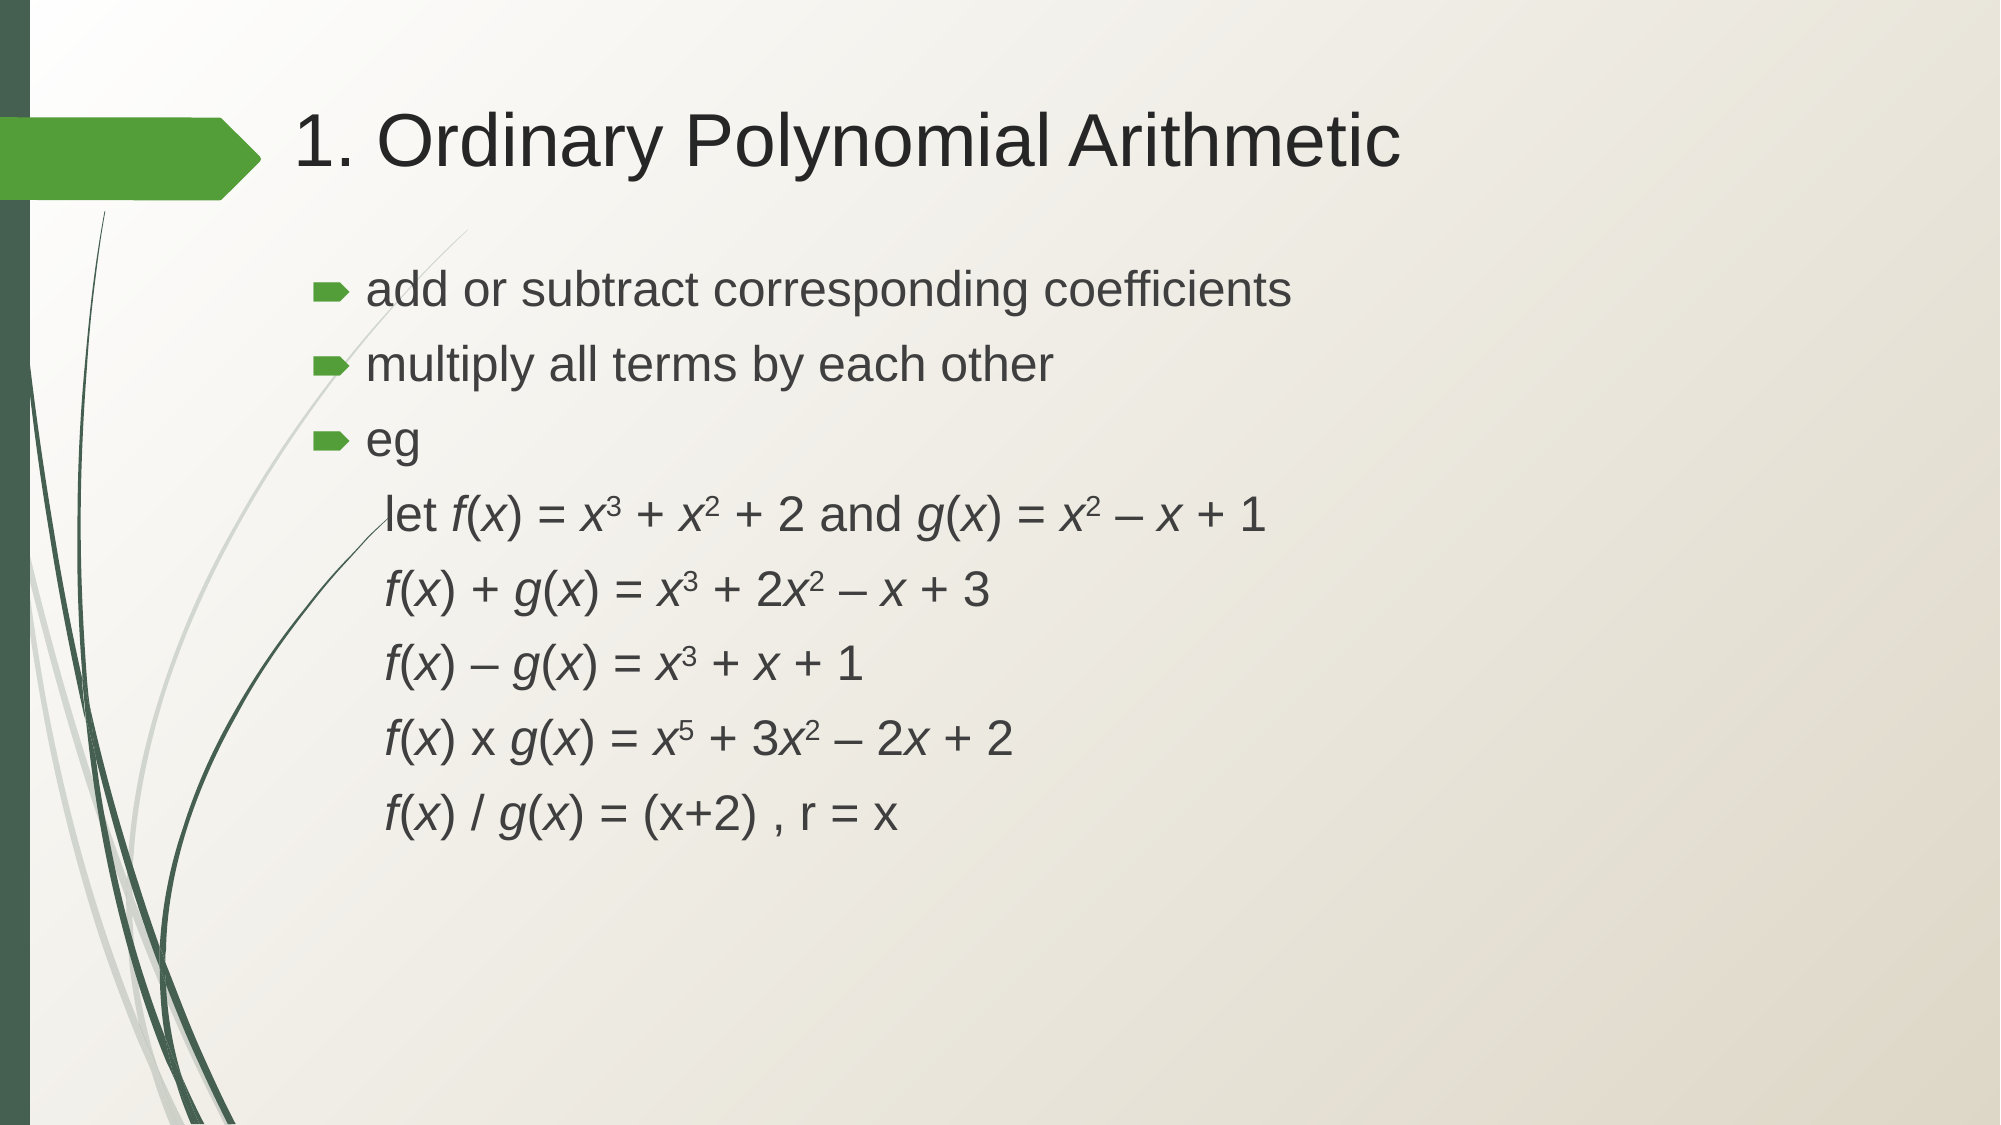

# 1. Ordinary Polynomial Arithmetic
add or subtract corresponding coefficients
multiply all terms by each other
eg
let f(x) = x3 + x2 + 2 and g(x) = x2 – x + 1
f(x) + g(x) = x3 + 2x2 – x + 3
f(x) – g(x) = x3 + x + 1
f(x) x g(x) = x5 + 3x2 – 2x + 2
f(x) / g(x) = (x+2) , r = x